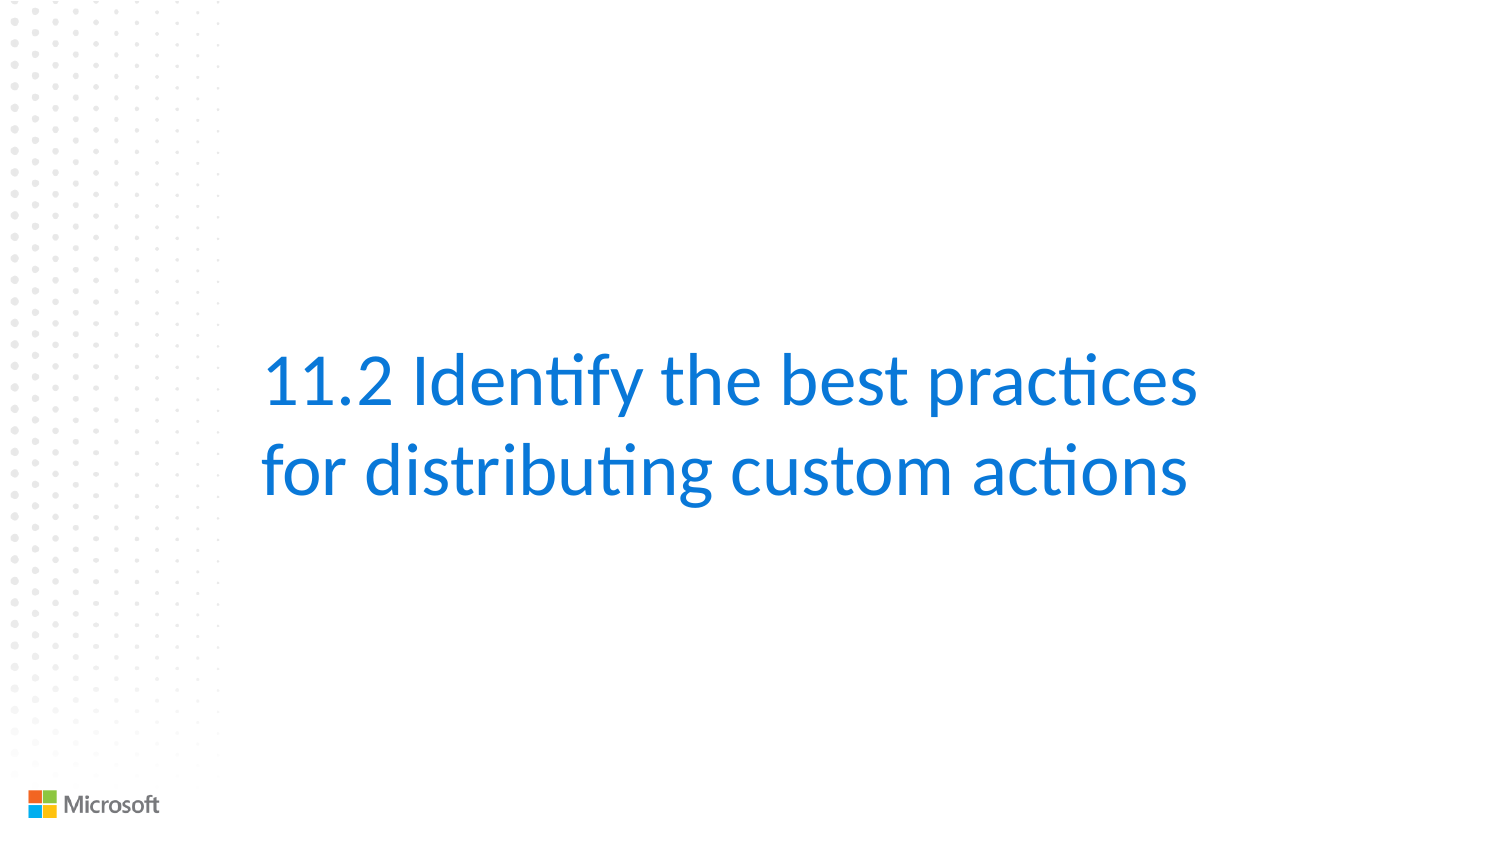

11.2 Identify the best practices for distributing custom actions